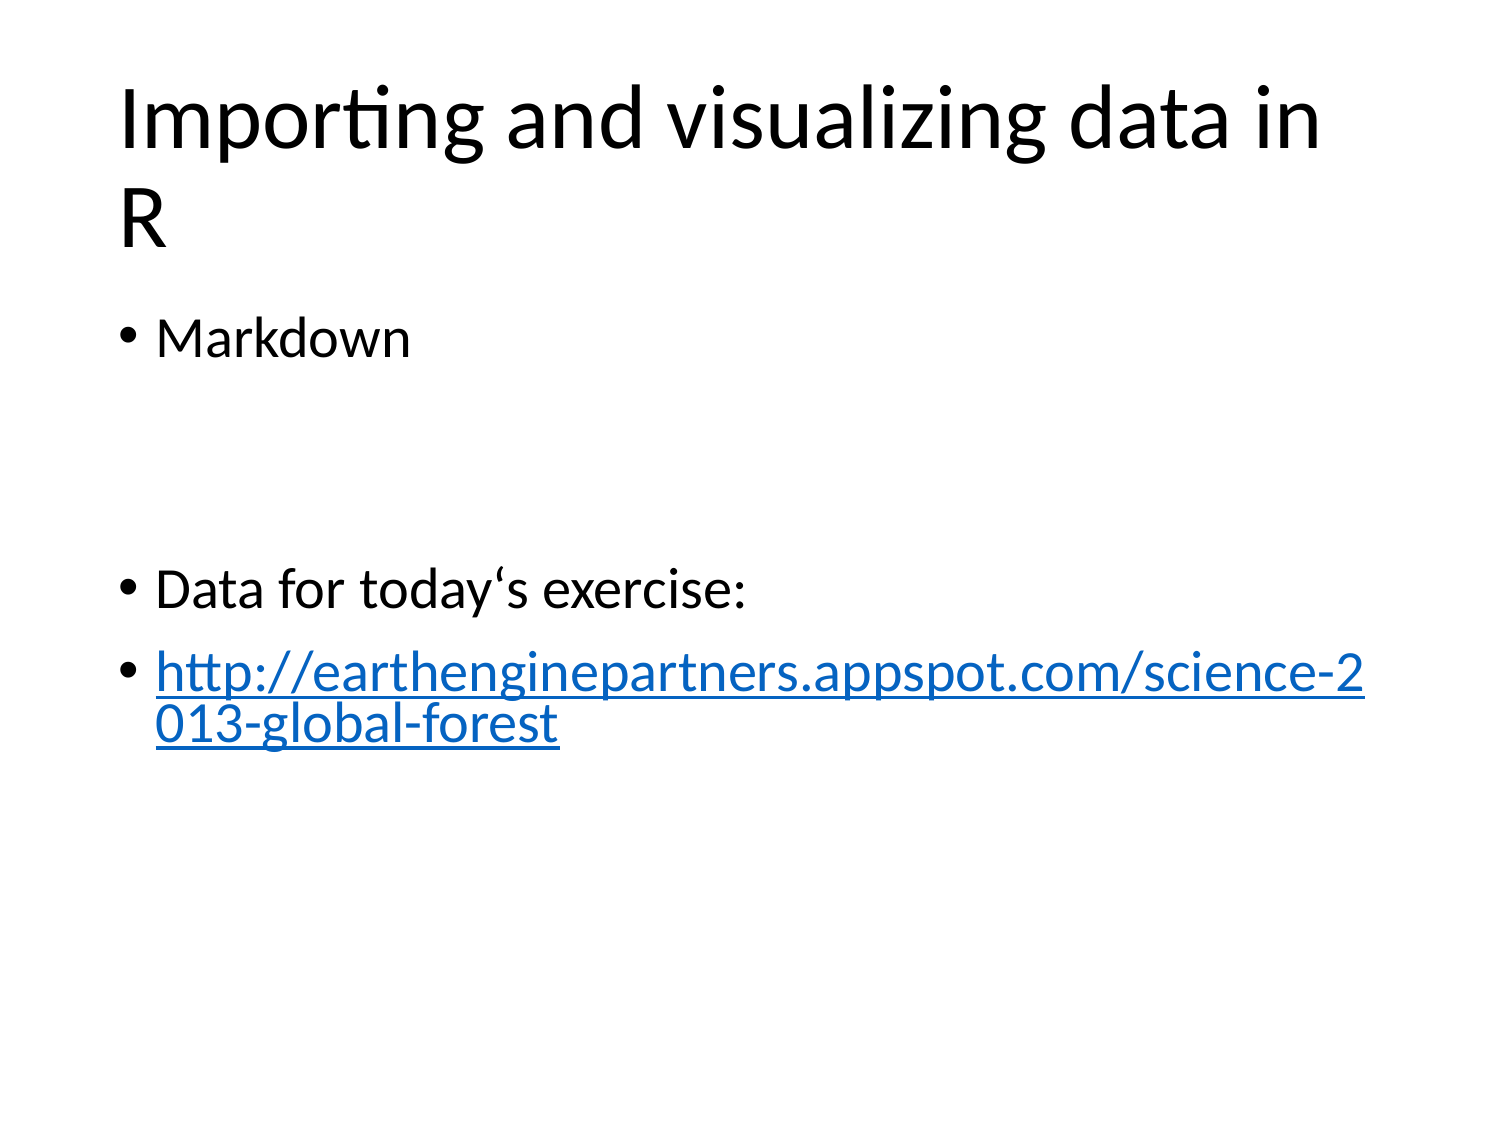

# Importing and visualizing data in R
Markdown

Data for today‘s exercise:
http://earthenginepartners.appspot.com/science-2013-global-forest